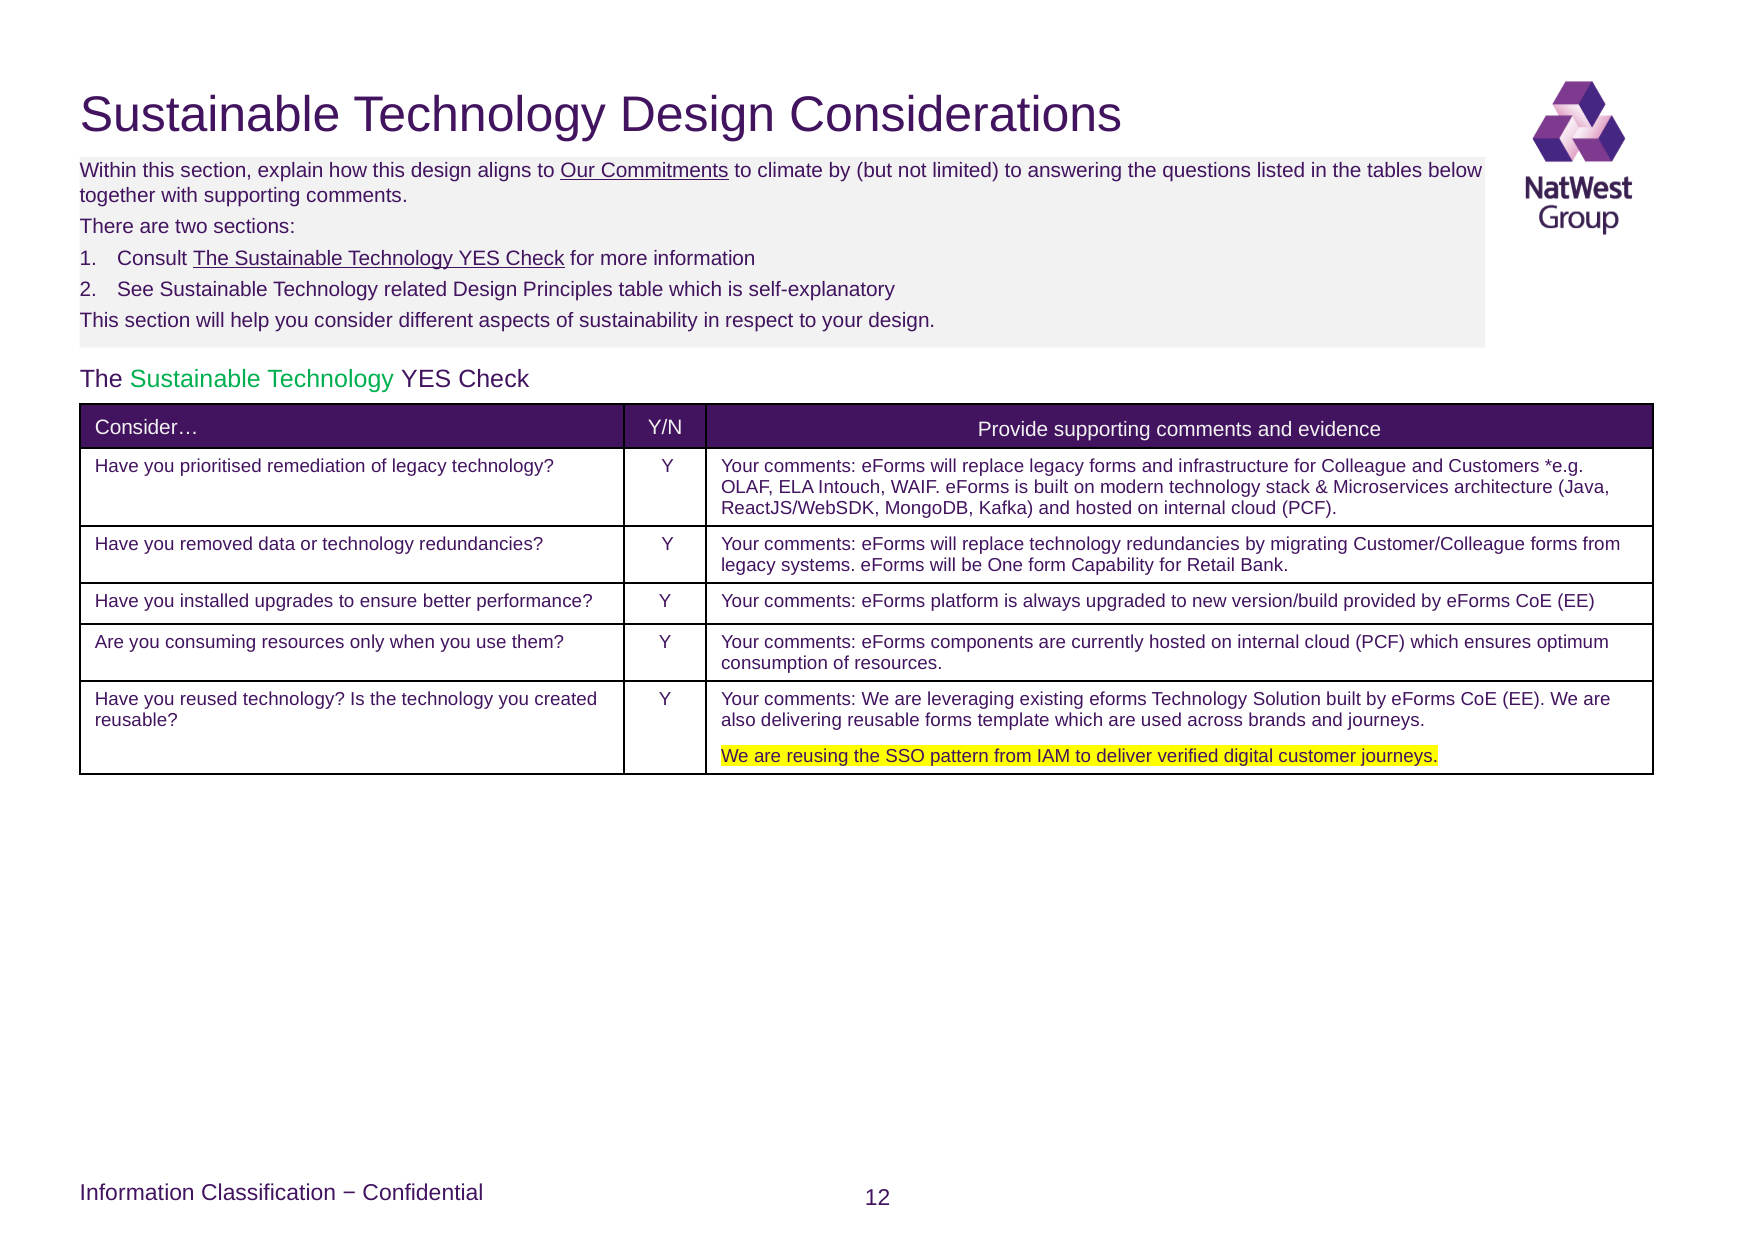

# Sustainable Technology Design Considerations
Within this section, explain how this design aligns to Our Commitments to climate by (but not limited) to answering the questions listed in the tables below together with supporting comments.
There are two sections:
Consult The Sustainable Technology YES Check for more information
See Sustainable Technology related Design Principles table which is self-explanatory
This section will help you consider different aspects of sustainability in respect to your design.
The Sustainable Technology YES Check

| Consider… | Y/N | Provide supporting comments and evidence |
| --- | --- | --- |
| Have you prioritised remediation of legacy technology? | Y | Your comments: eForms will replace legacy forms and infrastructure for Colleague and Customers \*e.g. OLAF, ELA Intouch, WAIF. eForms is built on modern technology stack & Microservices architecture (Java, ReactJS/WebSDK, MongoDB, Kafka) and hosted on internal cloud (PCF). |
| Have you removed data or technology redundancies? | Y | Your comments: eForms will replace technology redundancies by migrating Customer/Colleague forms from legacy systems. eForms will be One form Capability for Retail Bank. |
| Have you installed upgrades to ensure better performance? | Y | Your comments: eForms platform is always upgraded to new version/build provided by eForms CoE (EE) |
| Are you consuming resources only when you use them? | Y | Your comments: eForms components are currently hosted on internal cloud (PCF) which ensures optimum consumption of resources. |
| Have you reused technology? Is the technology you created reusable? | Y | Your comments: We are leveraging existing eforms Technology Solution built by eForms CoE (EE). We are also delivering reusable forms template which are used across brands and journeys. We are reusing the SSO pattern from IAM to deliver verified digital customer journeys. |
12